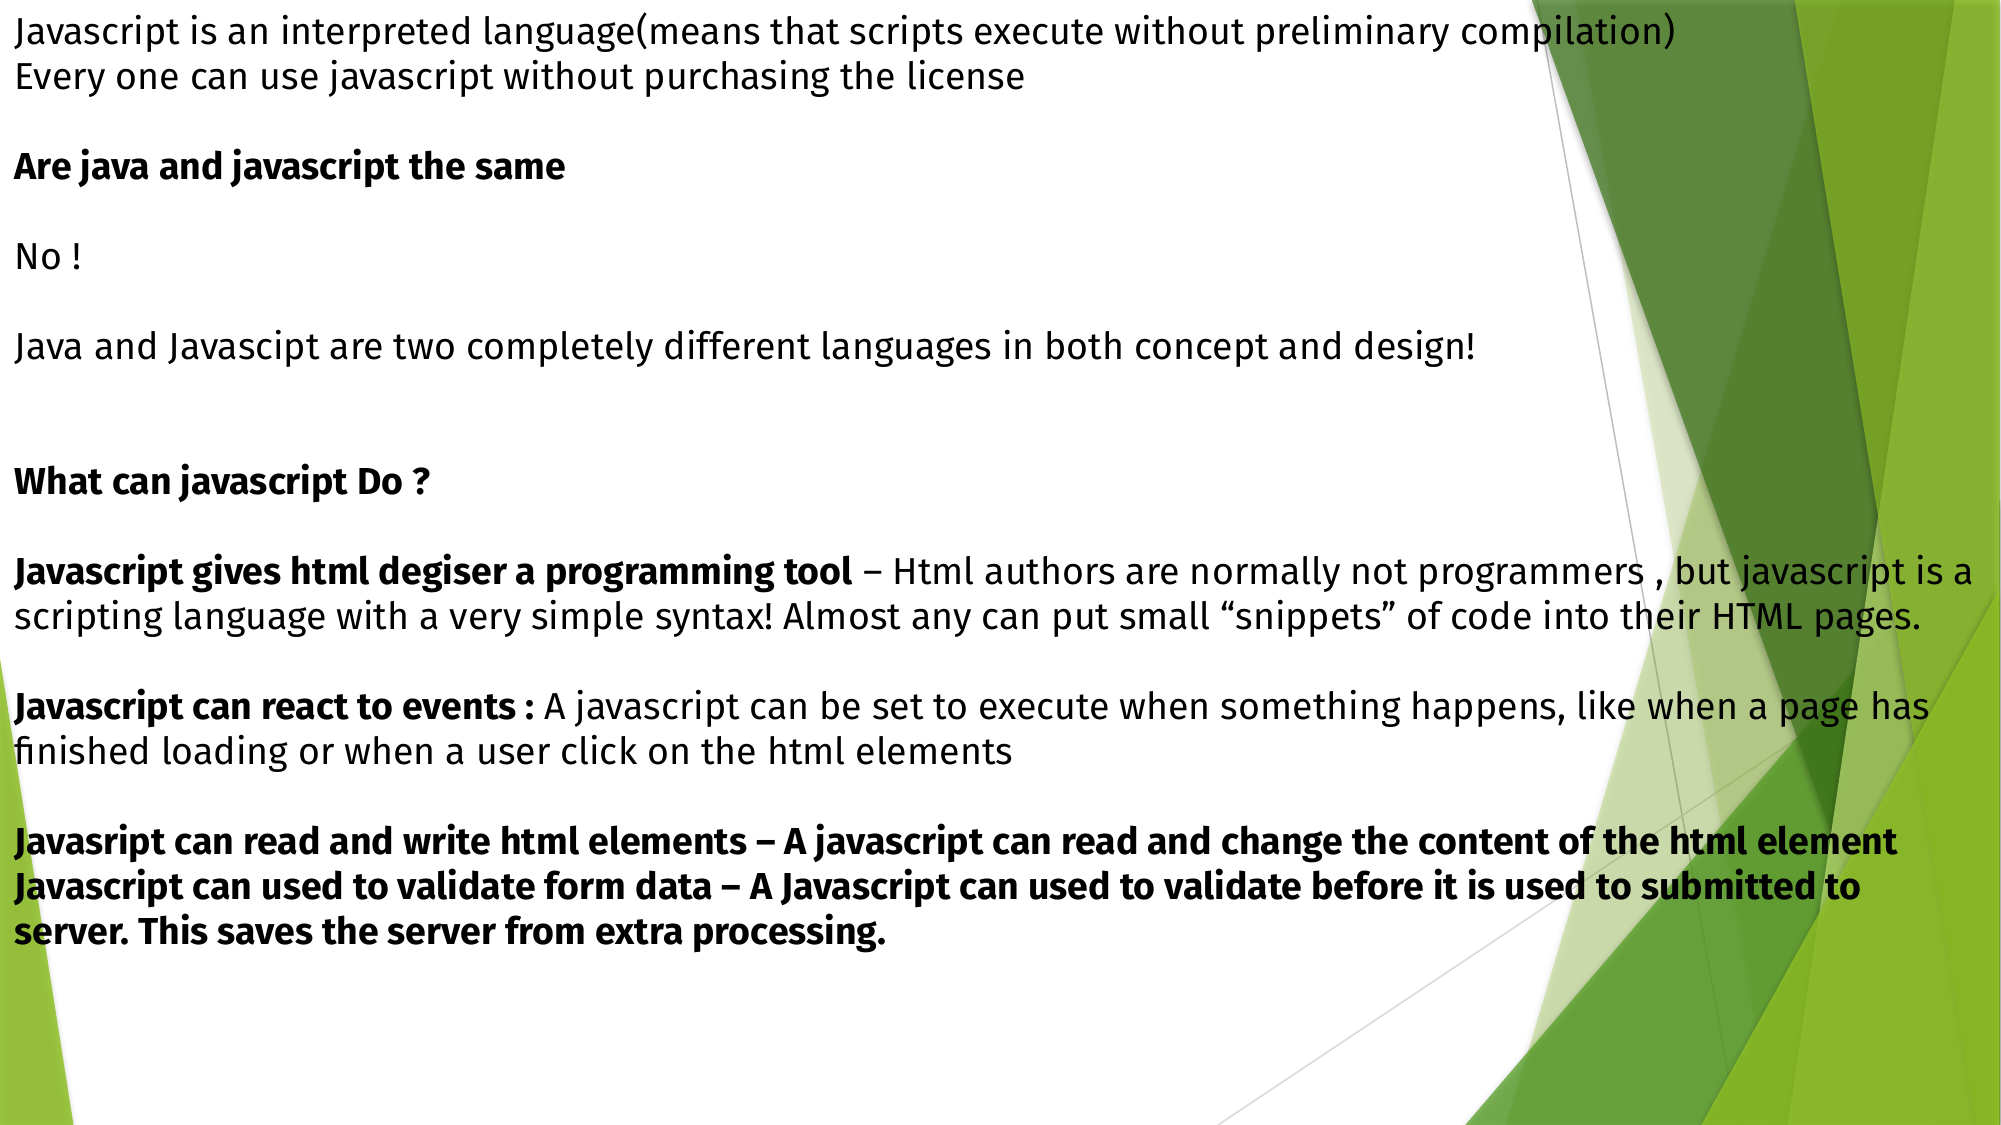

Javascript is an interpreted language(means that scripts execute without preliminary compilation)
Every one can use javascript without purchasing the license

Are java and javascript the same

No !

Java and Javascipt are two completely different languages in both concept and design!

What can javascript Do ?

Javascript gives html degiser a programming tool – Html authors are normally not programmers , but javascript is a scripting language with a very simple syntax! Almost any can put small “snippets” of code into their HTML pages.

Javascript can react to events : A javascript can be set to execute when something happens, like when a page has finished loading or when a user click on the html elements

Javasript can read and write html elements – A javascript can read and change the content of the html element
Javascript can used to validate form data – A Javascript can used to validate before it is used to submitted to server. This saves the server from extra processing.